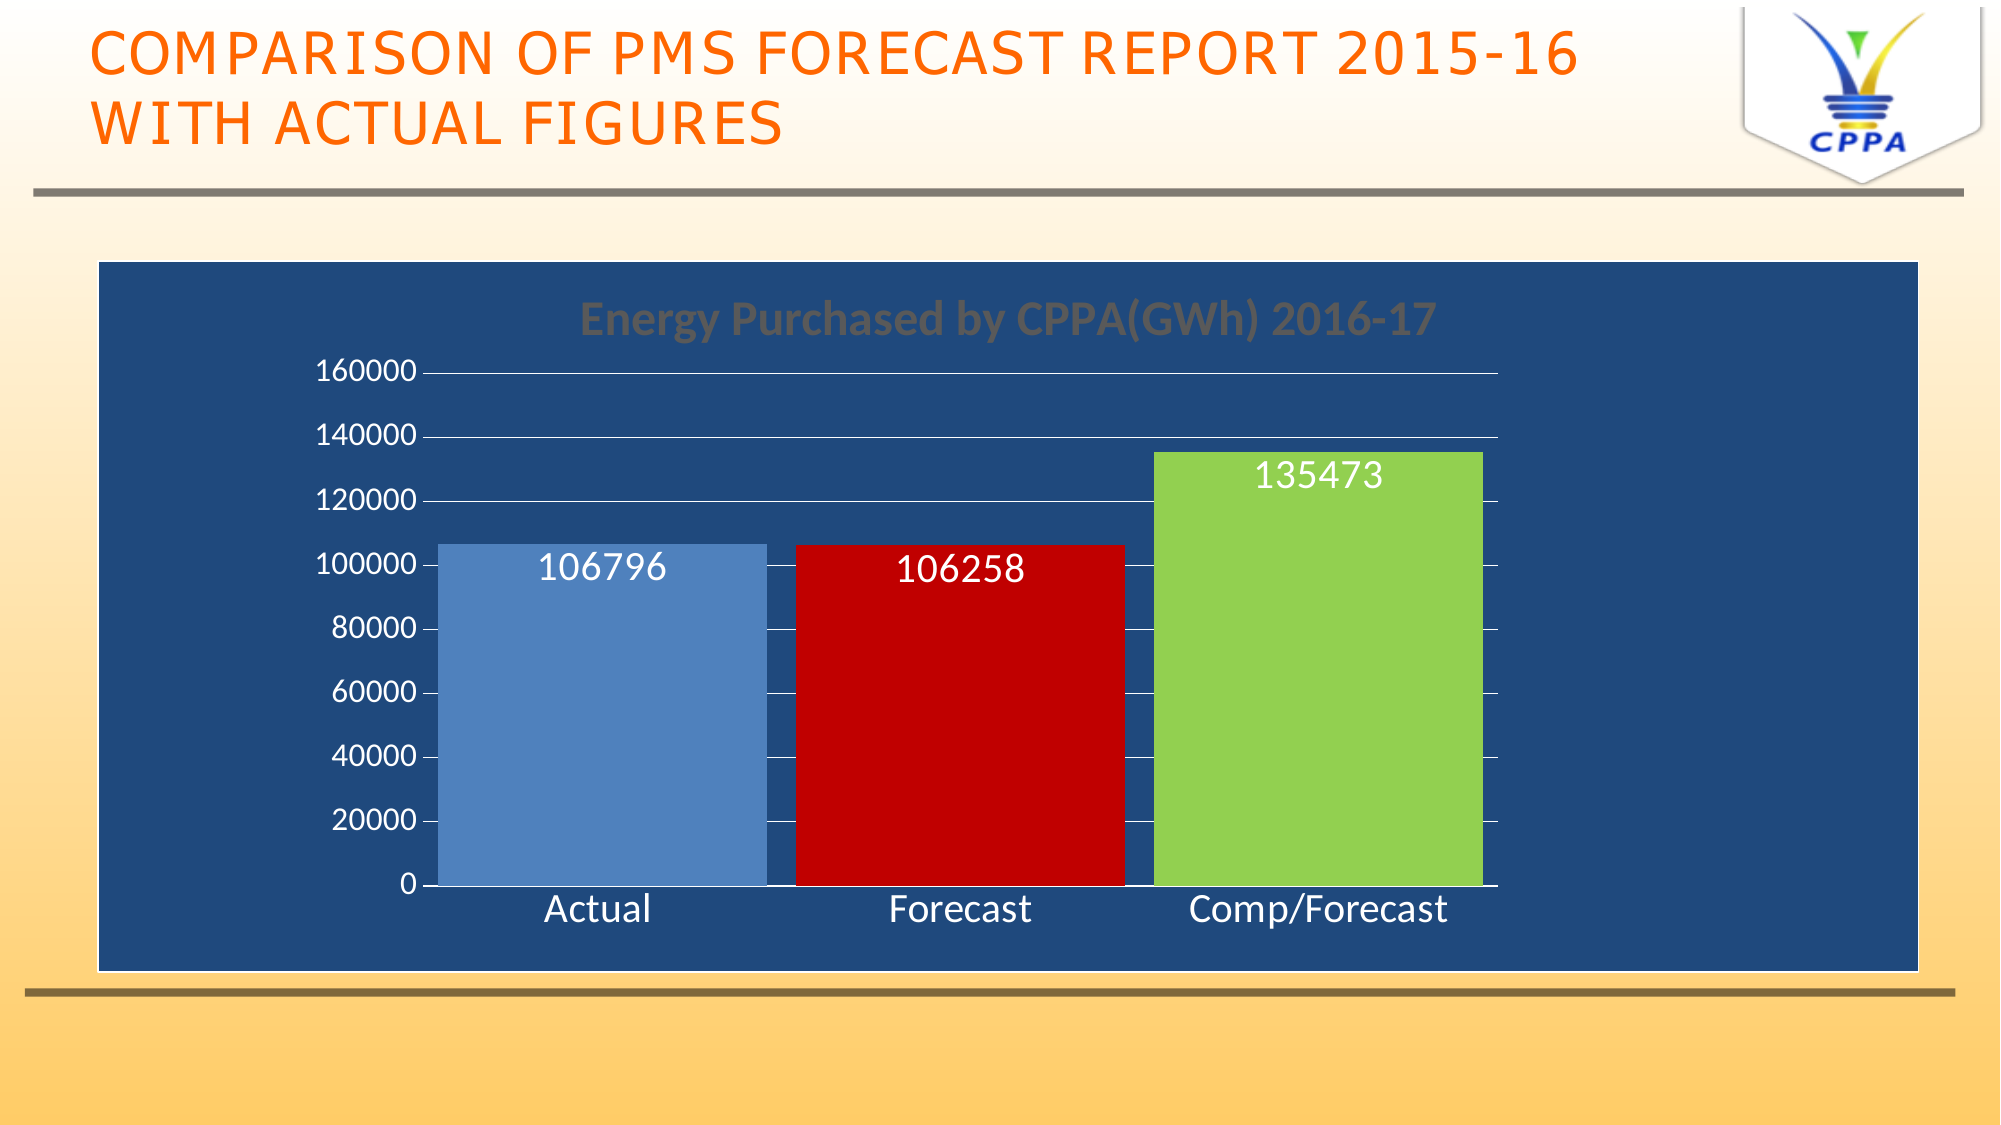

# COMPARISON OF PMS FORECAST REPORT 2015-16 WITH ACTUAL FIGURES

### Chart: Energy Purchased by CPPA(GWh) 2016-17

| Category |  |
|---|---|
| Actual  | 106796.0 |
| Forecast | 106258.0 |
| Comp/Forecast | 135473.0 |